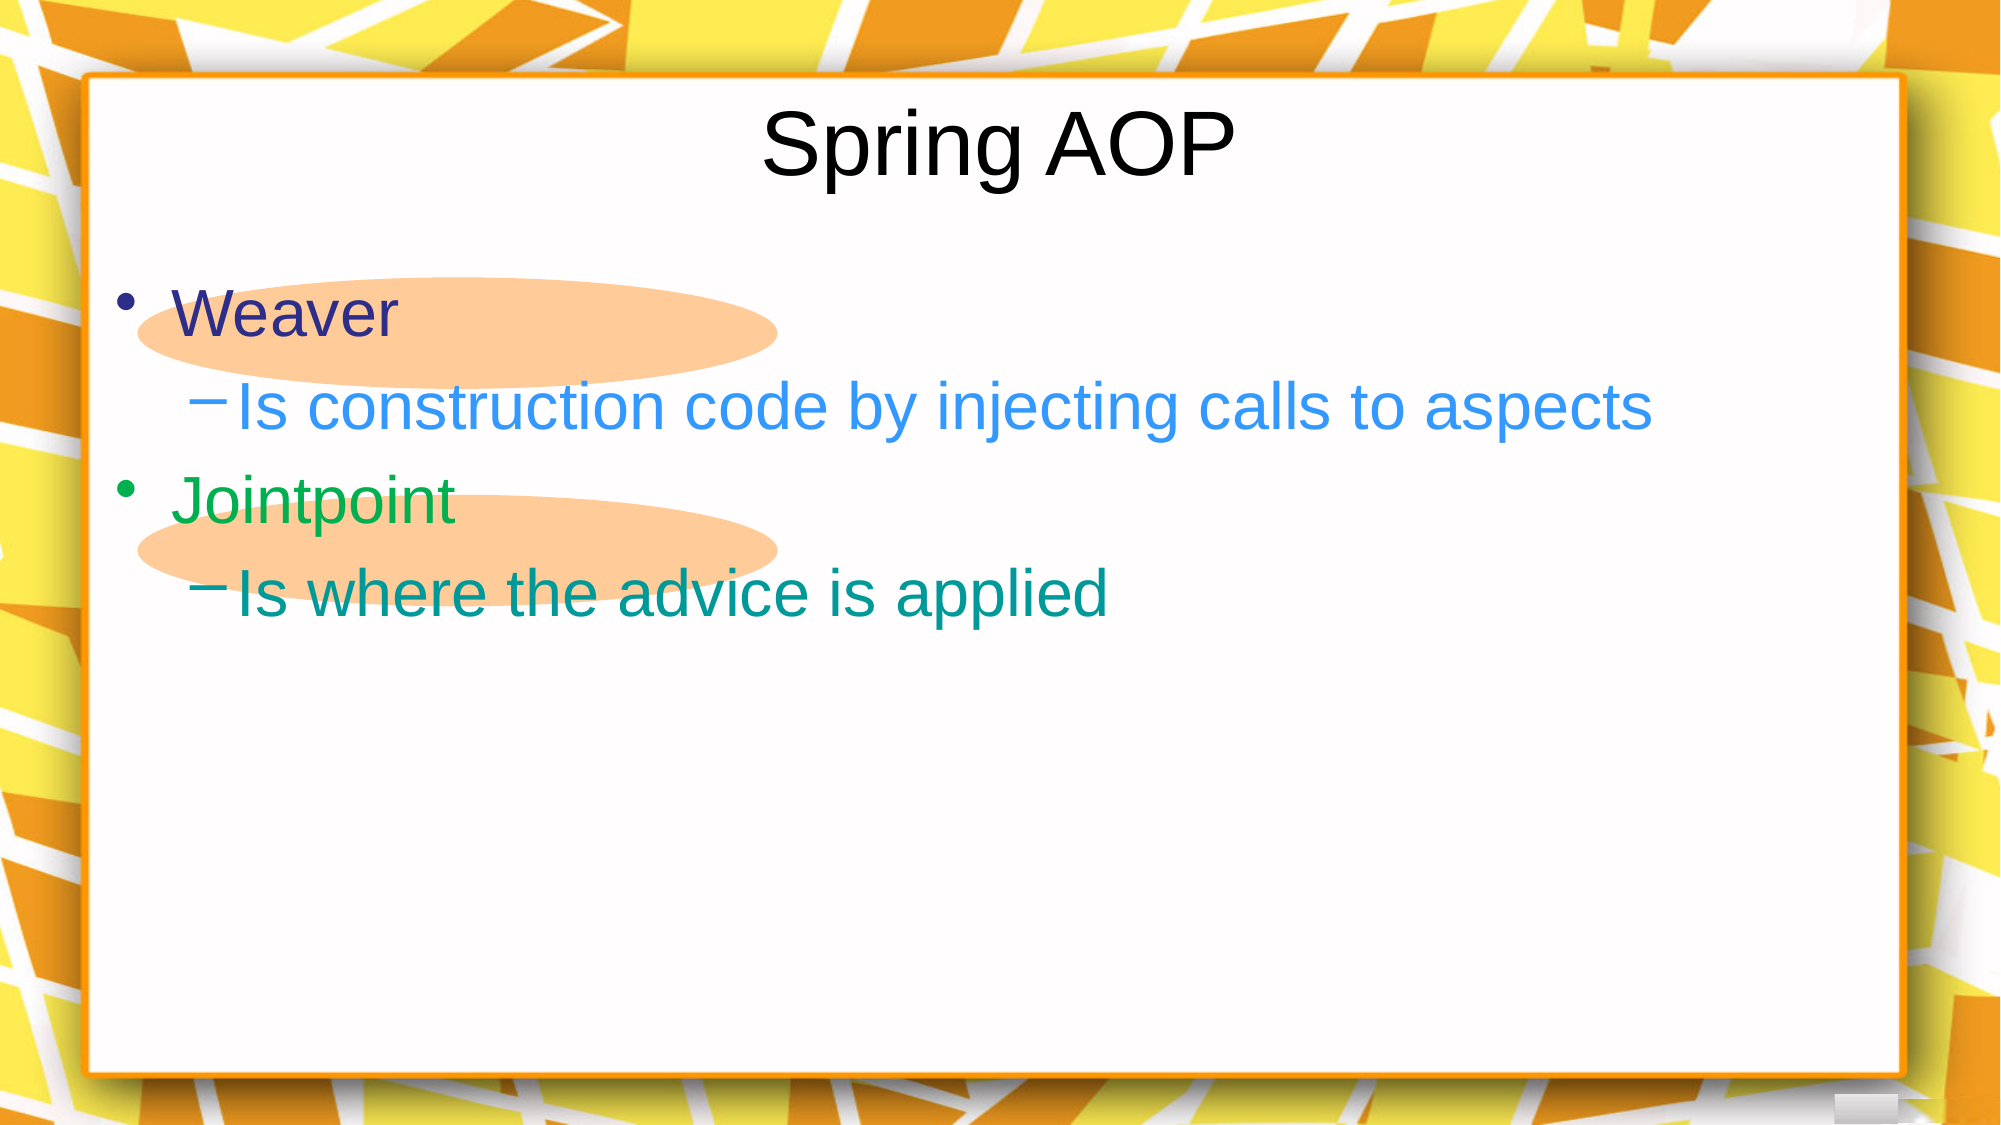

# Spring AOP
Weaver
Is construction code by injecting calls to aspects
Jointpoint
Is where the advice is applied